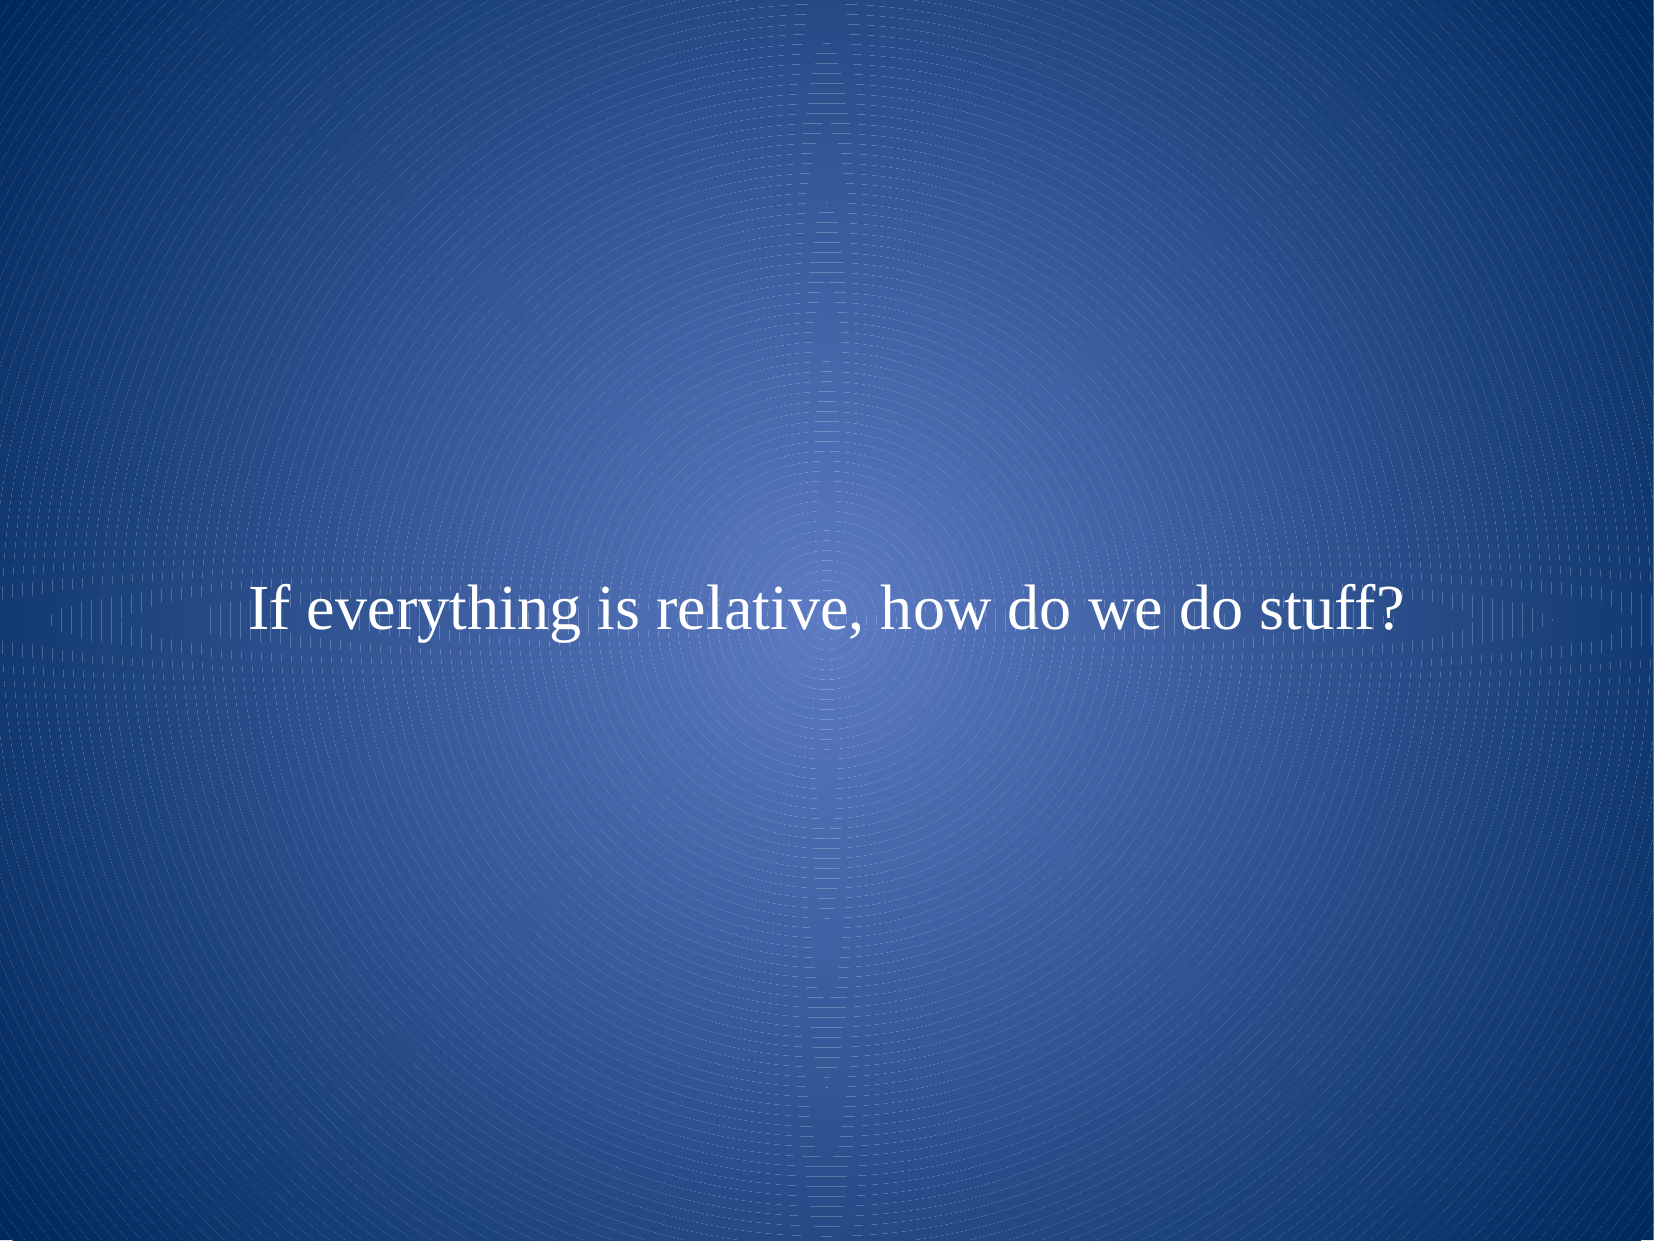

If everything is relative, how do we do stuff?